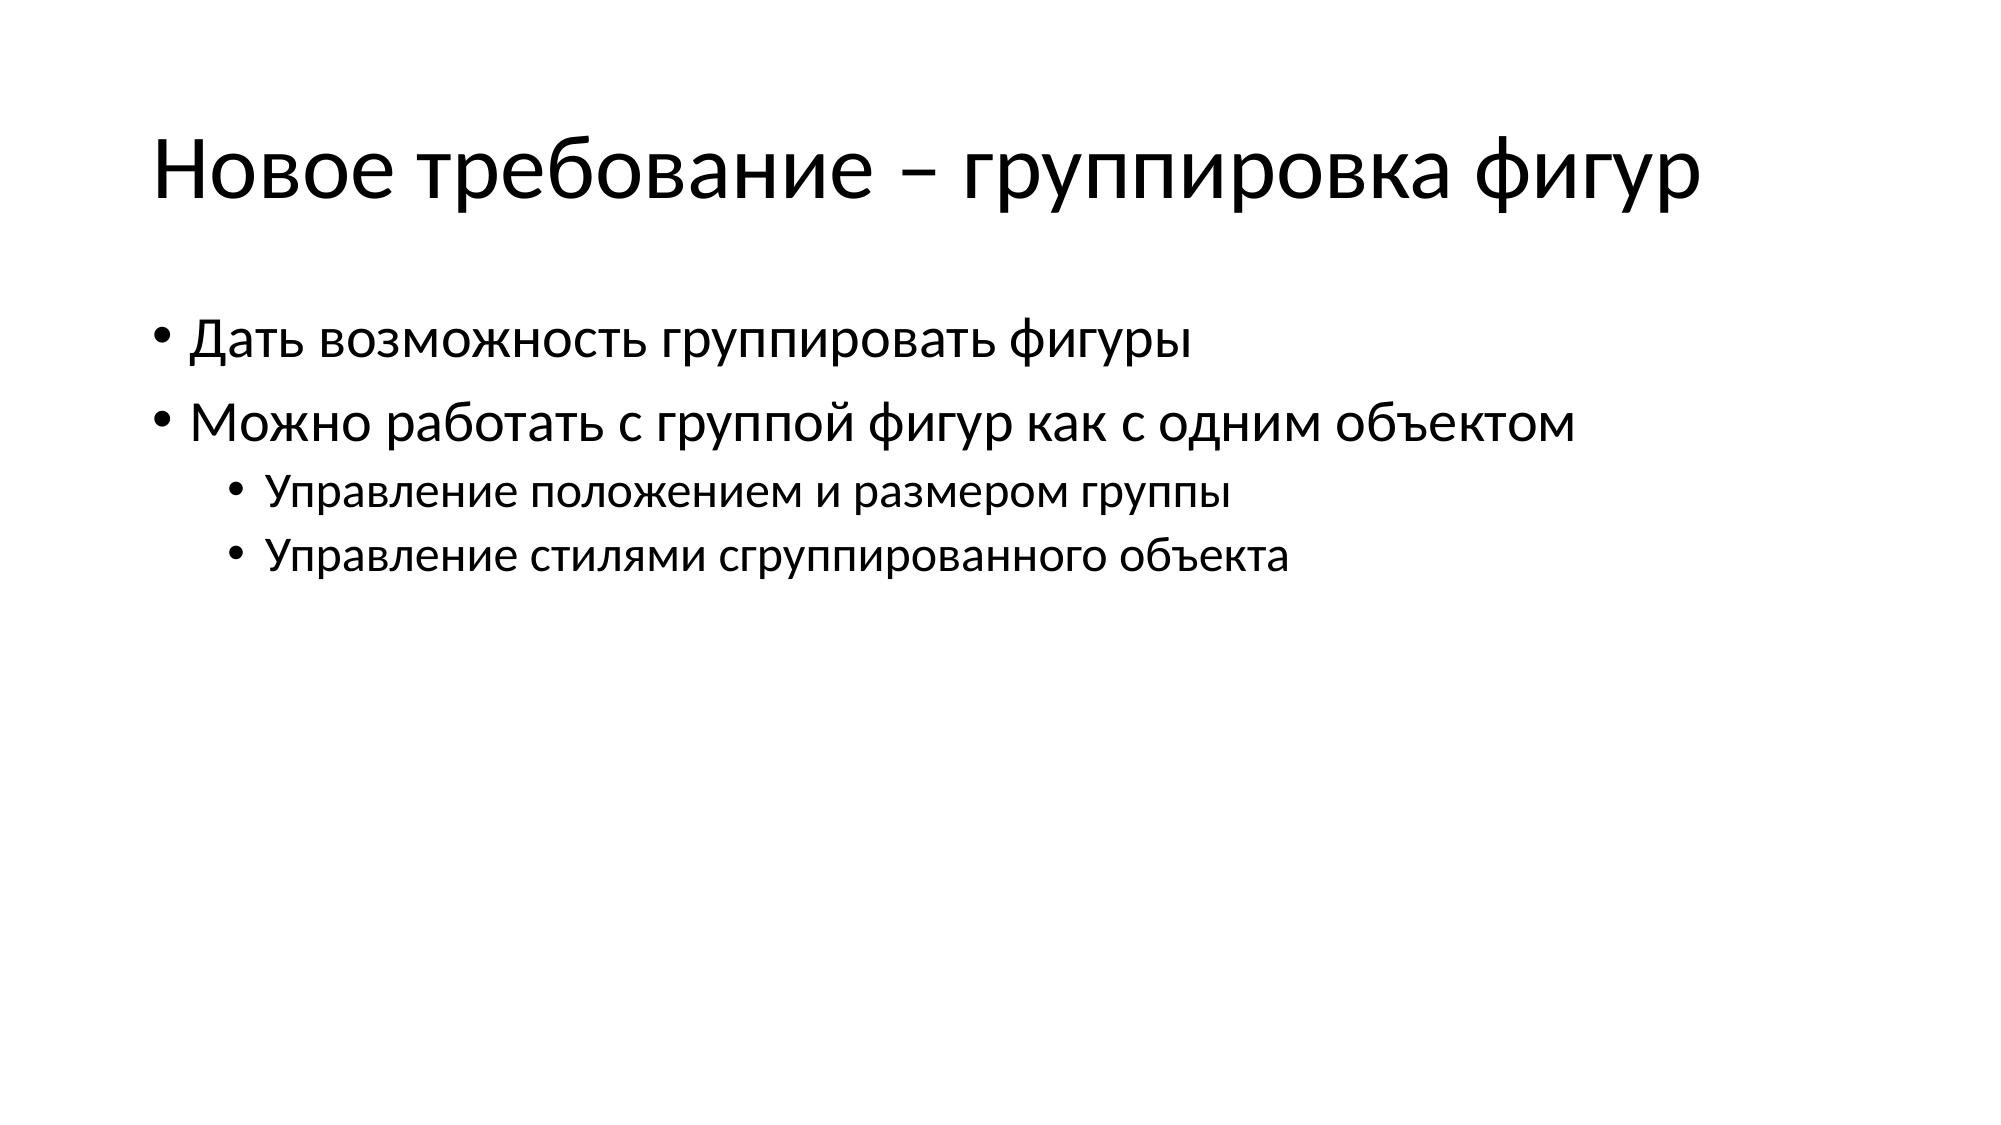

# Новое требование – группировка фигур
Дать возможность группировать фигуры
Можно работать с группой фигур как с одним объектом
Управление положением и размером группы
Управление стилями сгруппированного объекта